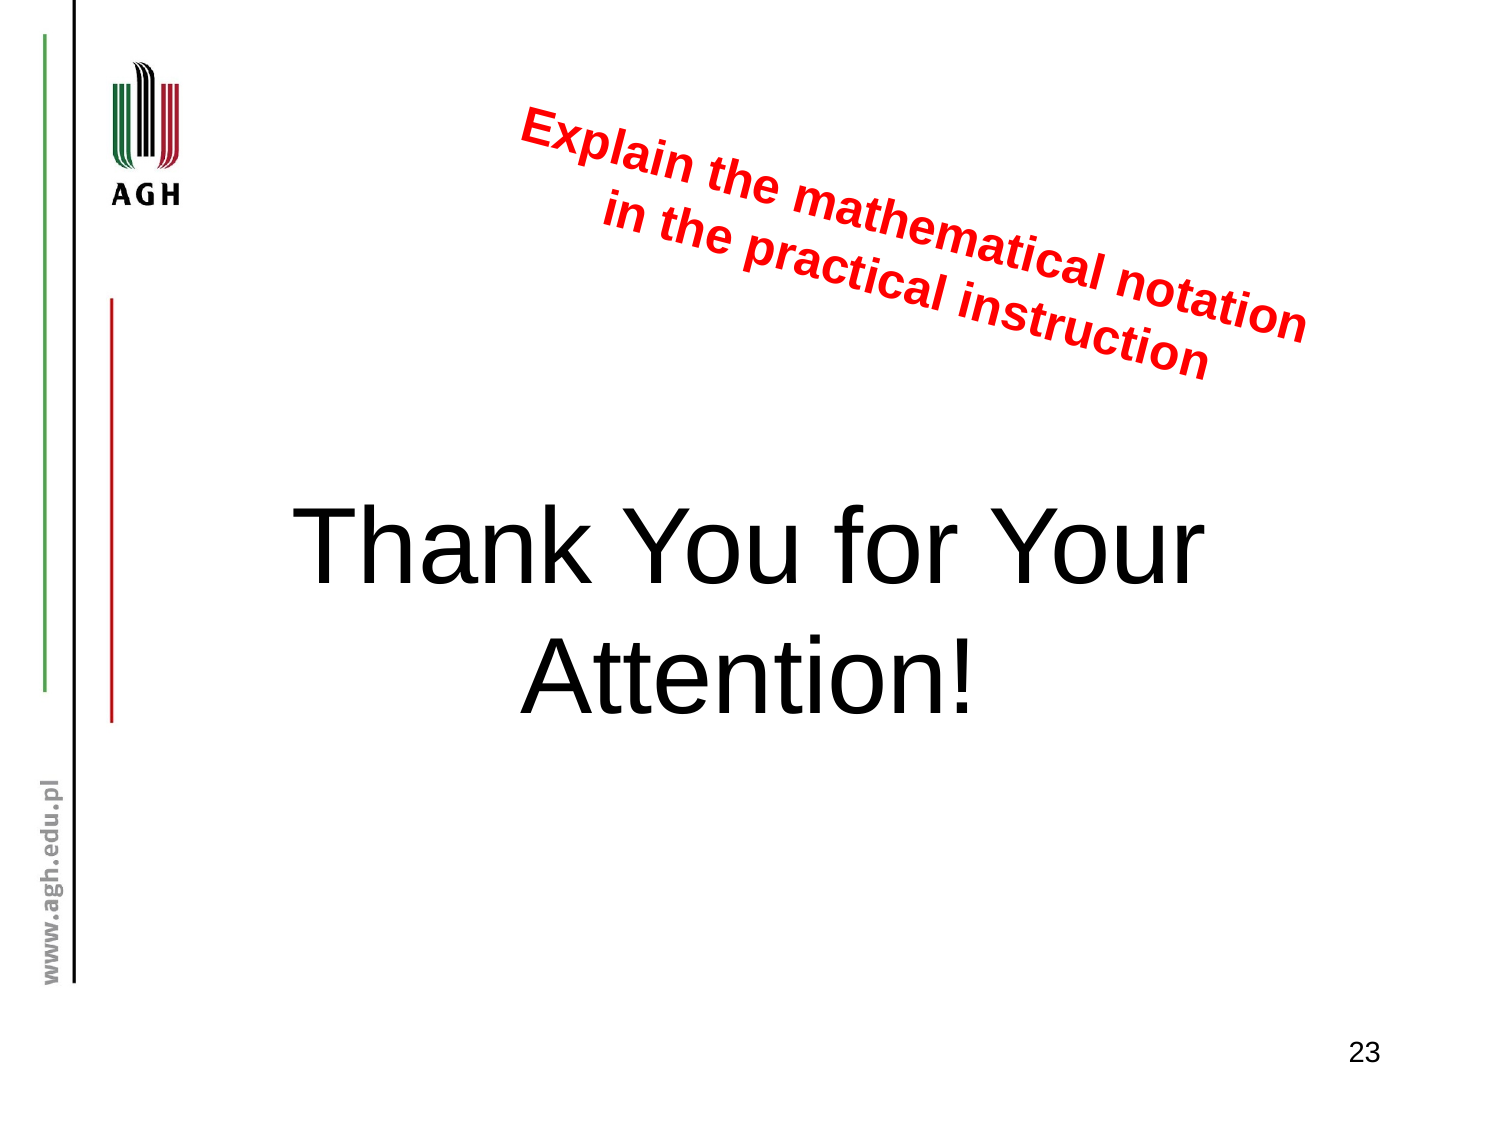

Explain the mathematical notation
in the practical instruction
# Thank You for Your Attention!

23